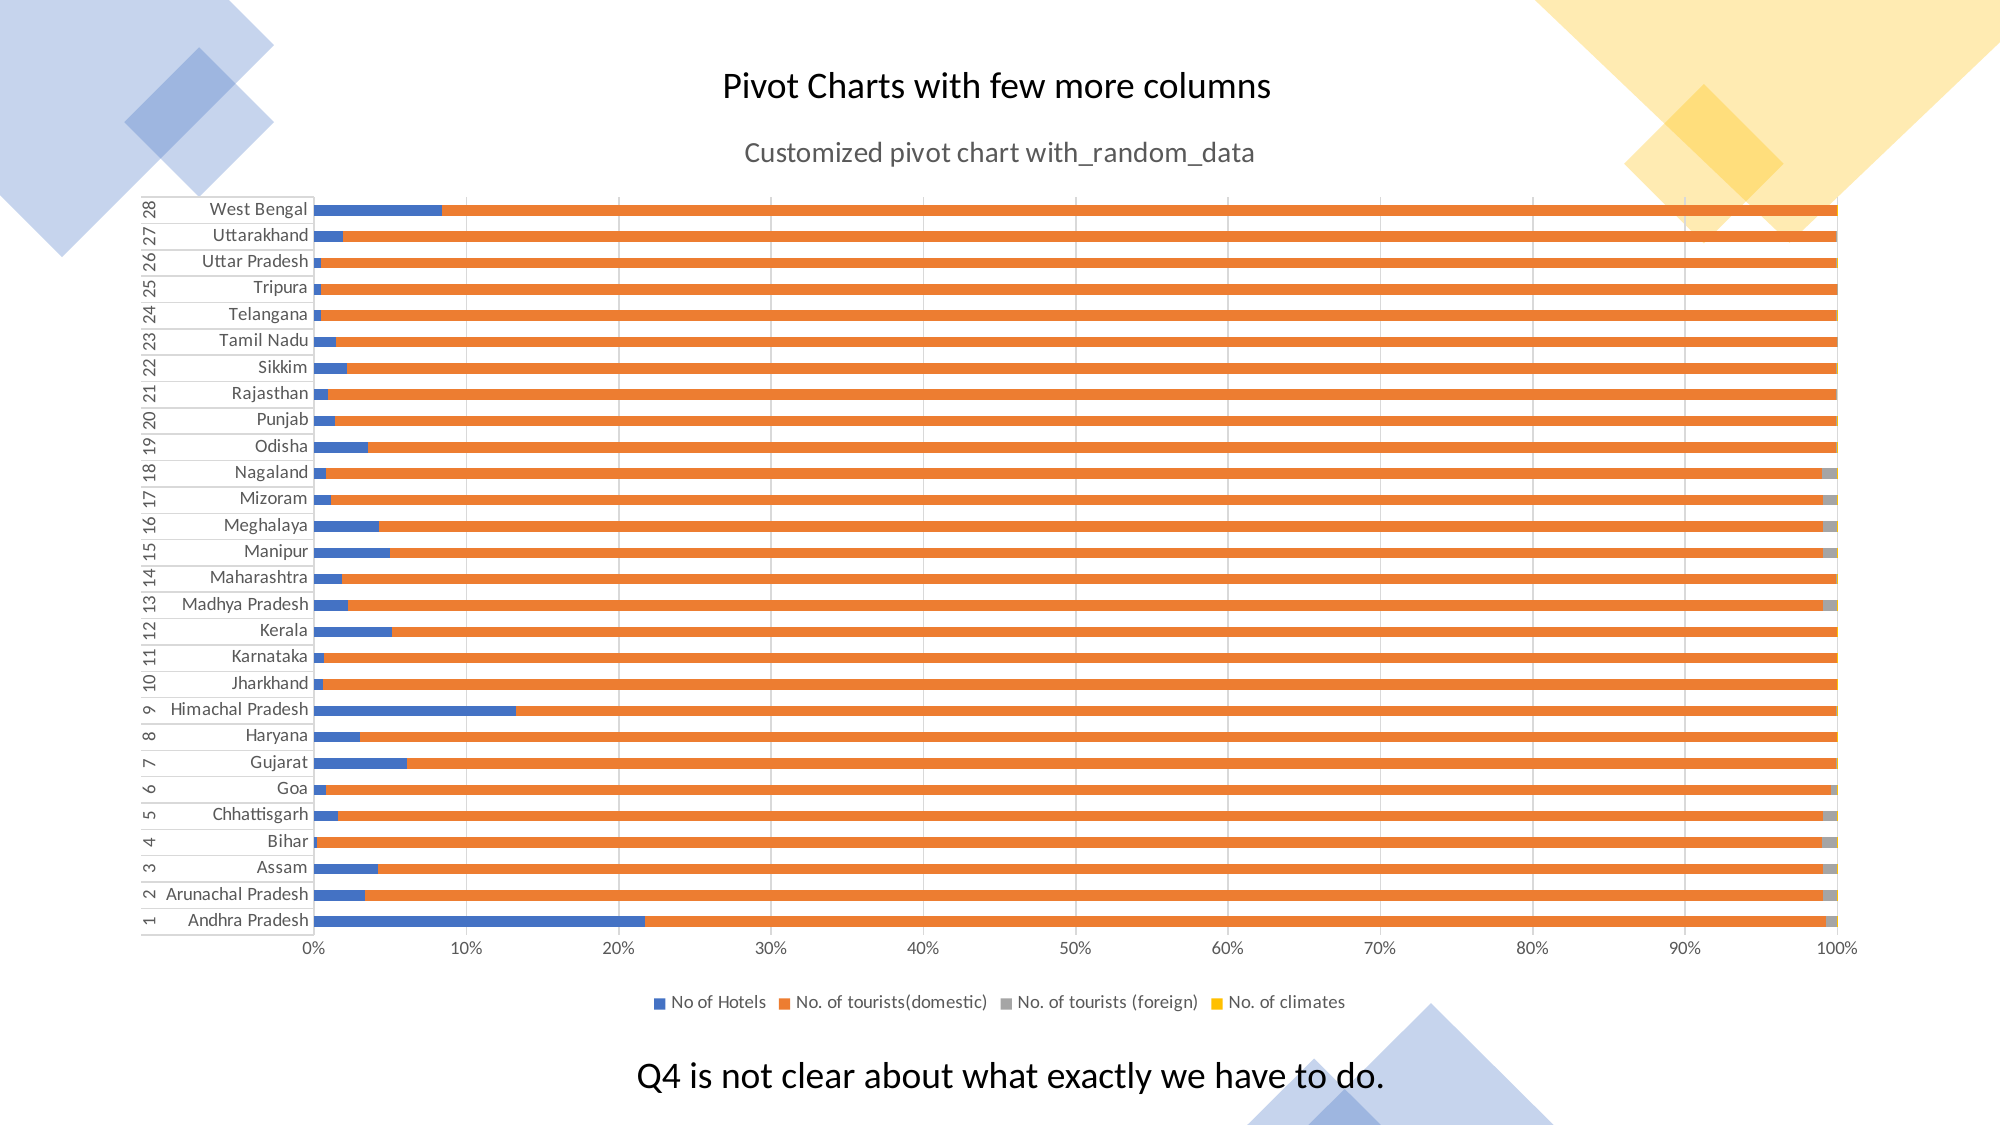

Pivot Charts with few more columns

### Chart: Customized pivot chart with_random_data

| Category | No of Hotels | No. of tourists(domestic) | No. of tourists (foreign) | No. of climates |
|---|---|---|---|---|
| Andhra Pradesh | 34000.0 | 121356.0 | 1213.0 | 3.0 |
| Arunachal Pradesh | 5000.0 | 142564.0 | 1425.0 | 2.0 |
| Assam | 25000.0 | 565165.0 | 5651.0 | 3.0 |
| Bihar | 4000.0 | 2500011.0 | 25000.0 | 2.0 |
| Chhattisgarh | 25000.0 | 1564644.0 | 15646.0 | 3.0 |
| Goa | 44000.0 | 5555512.0 | 25462.0 | 3.0 |
| Gujarat | 107000.0 | 1654523.0 | 1632.0 | 4.0 |
| Haryana | 48000.0 | 1546231.0 | 144.0 | 2.0 |
| Himachal Pradesh | 83000.0 | 542361.0 | 456.0 | 3.0 |
| Jharkhand | 4000.0 | 698452.0 | 254.0 | 2.0 |
| Karnataka | 40000.0 | 5974561.0 | 3245.0 | 3.0 |
| Kerala | 672000.0 | 12456345.0 | 1245.0 | 4.0 |
| Madhya Pradesh | 14000.0 | 616111.0 | 6161.0 | 3.0 |
| Maharashtra | 102000.0 | 5445565.0 | 5445.0 | 4.0 |
| Manipur | 3000.0 | 56469.0 | 568.0 | 3.0 |
| Meghalaya | 2000.0 | 44465.0 | 444.0 | 2.0 |
| Mizoram | 1000.0 | 87121.0 | 871.0 | 1.0 |
| Nagaland | 1000.0 | 123545.0 | 1235.0 | 2.0 |
| Odisha | 20000.0 | 544645.0 | 544.0 | 1.0 |
| Punjab | 11000.0 | 789456.0 | 789.0 | 2.0 |
| Rajasthan | 72000.0 | 7854123.0 | 7851.0 | 2.0 |
| Sikkim | 12000.0 | 546978.0 | 546.0 | 2.0 |
| Tamil Nadu | 116000.0 | 7897897.0 | 789.0 | 3.0 |
| Telangana | 34000.0 | 7256341.0 | 7256.0 | 3.0 |
| Tripura | 1000.0 | 230007.0 | 23.0 | 2.0 |
| Uttar Pradesh | 58000.0 | 12000879.0 | 12450.0 | 3.0 |
| Uttarakhand | 50000.0 | 2564878.0 | 2456.0 | 3.0 |
| West Bengal | 87000.0 | 948798.0 | 254.0 | 3.0 |

Q4 is not clear about what exactly we have to do.